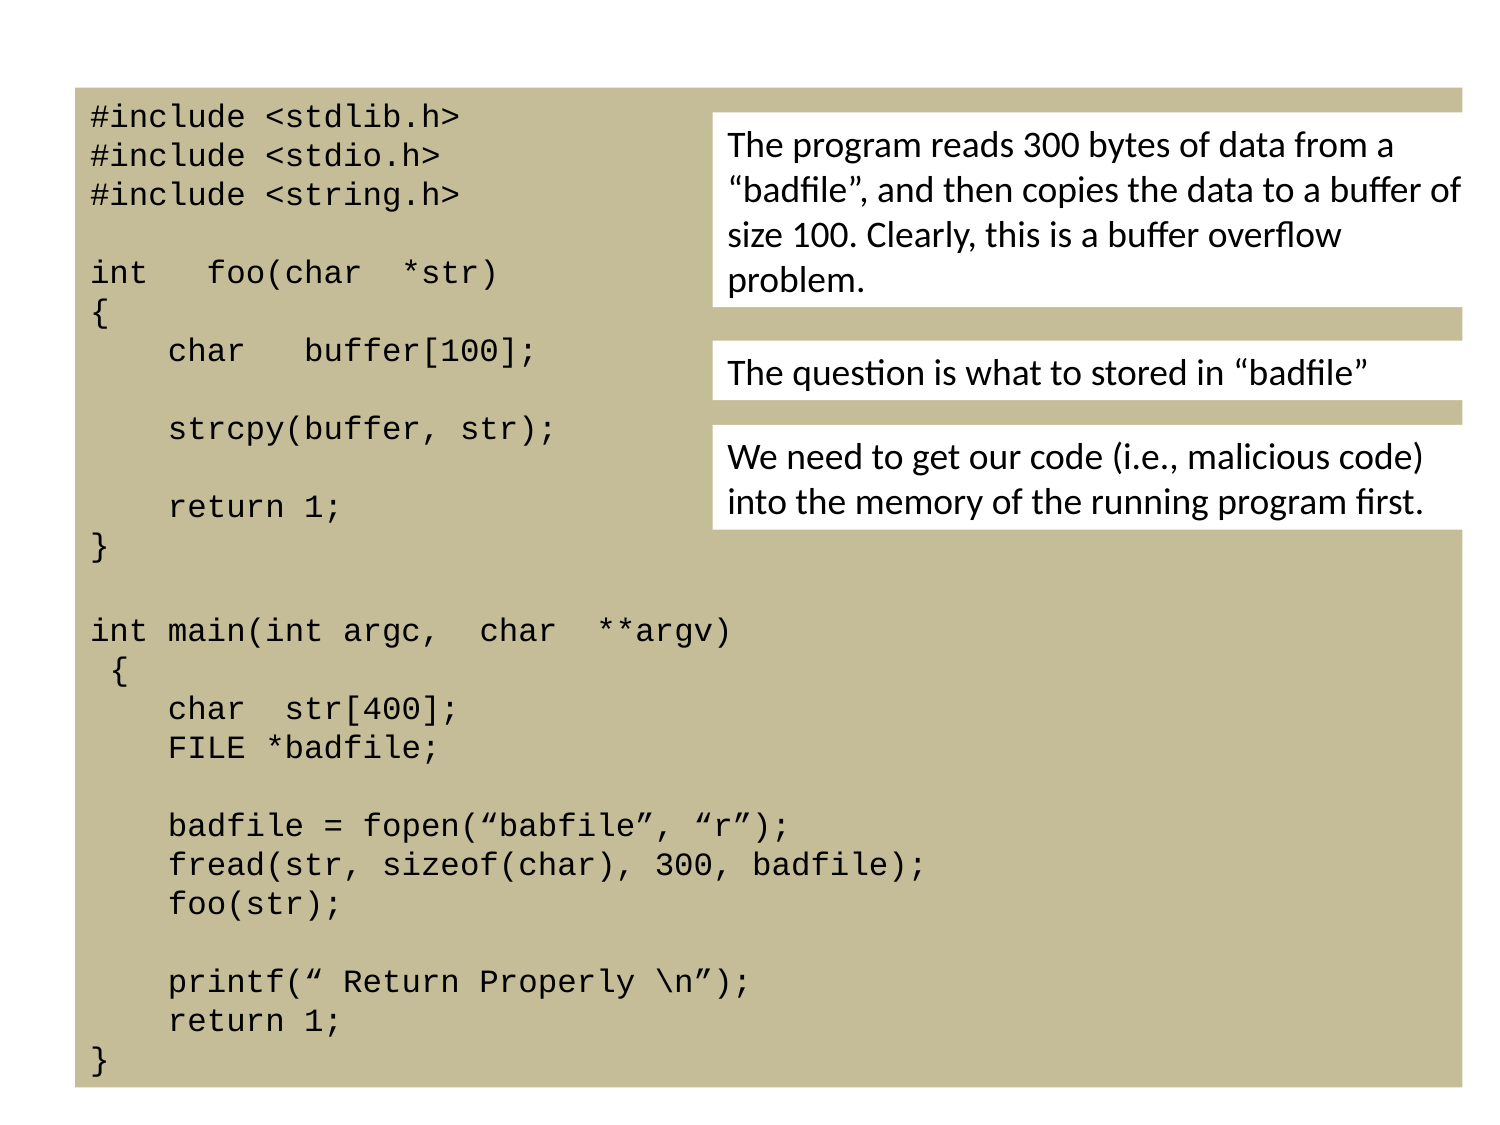

#include <stdlib.h>
#include <stdio.h>
#include <string.h>

int   foo(char  *str)
{
    char   buffer[100];

    strcpy(buffer, str);

    return 1;
}

int main(int argc,  char  **argv)
 {
    char  str[400];
    FILE *badfile;

    badfile = fopen(“babfile”, “r”);
    fread(str, sizeof(char), 300, badfile);
    foo(str);

    printf(“ Return Properly \n”);
    return 1;
}
The program reads 300 bytes of data from a “badfile”, and then copies the data to a buffer of size 100. Clearly, this is a buffer overflow problem.
The question is what to stored in “badfile”
We need to get our code (i.e., malicious code) into the memory of the running program first.